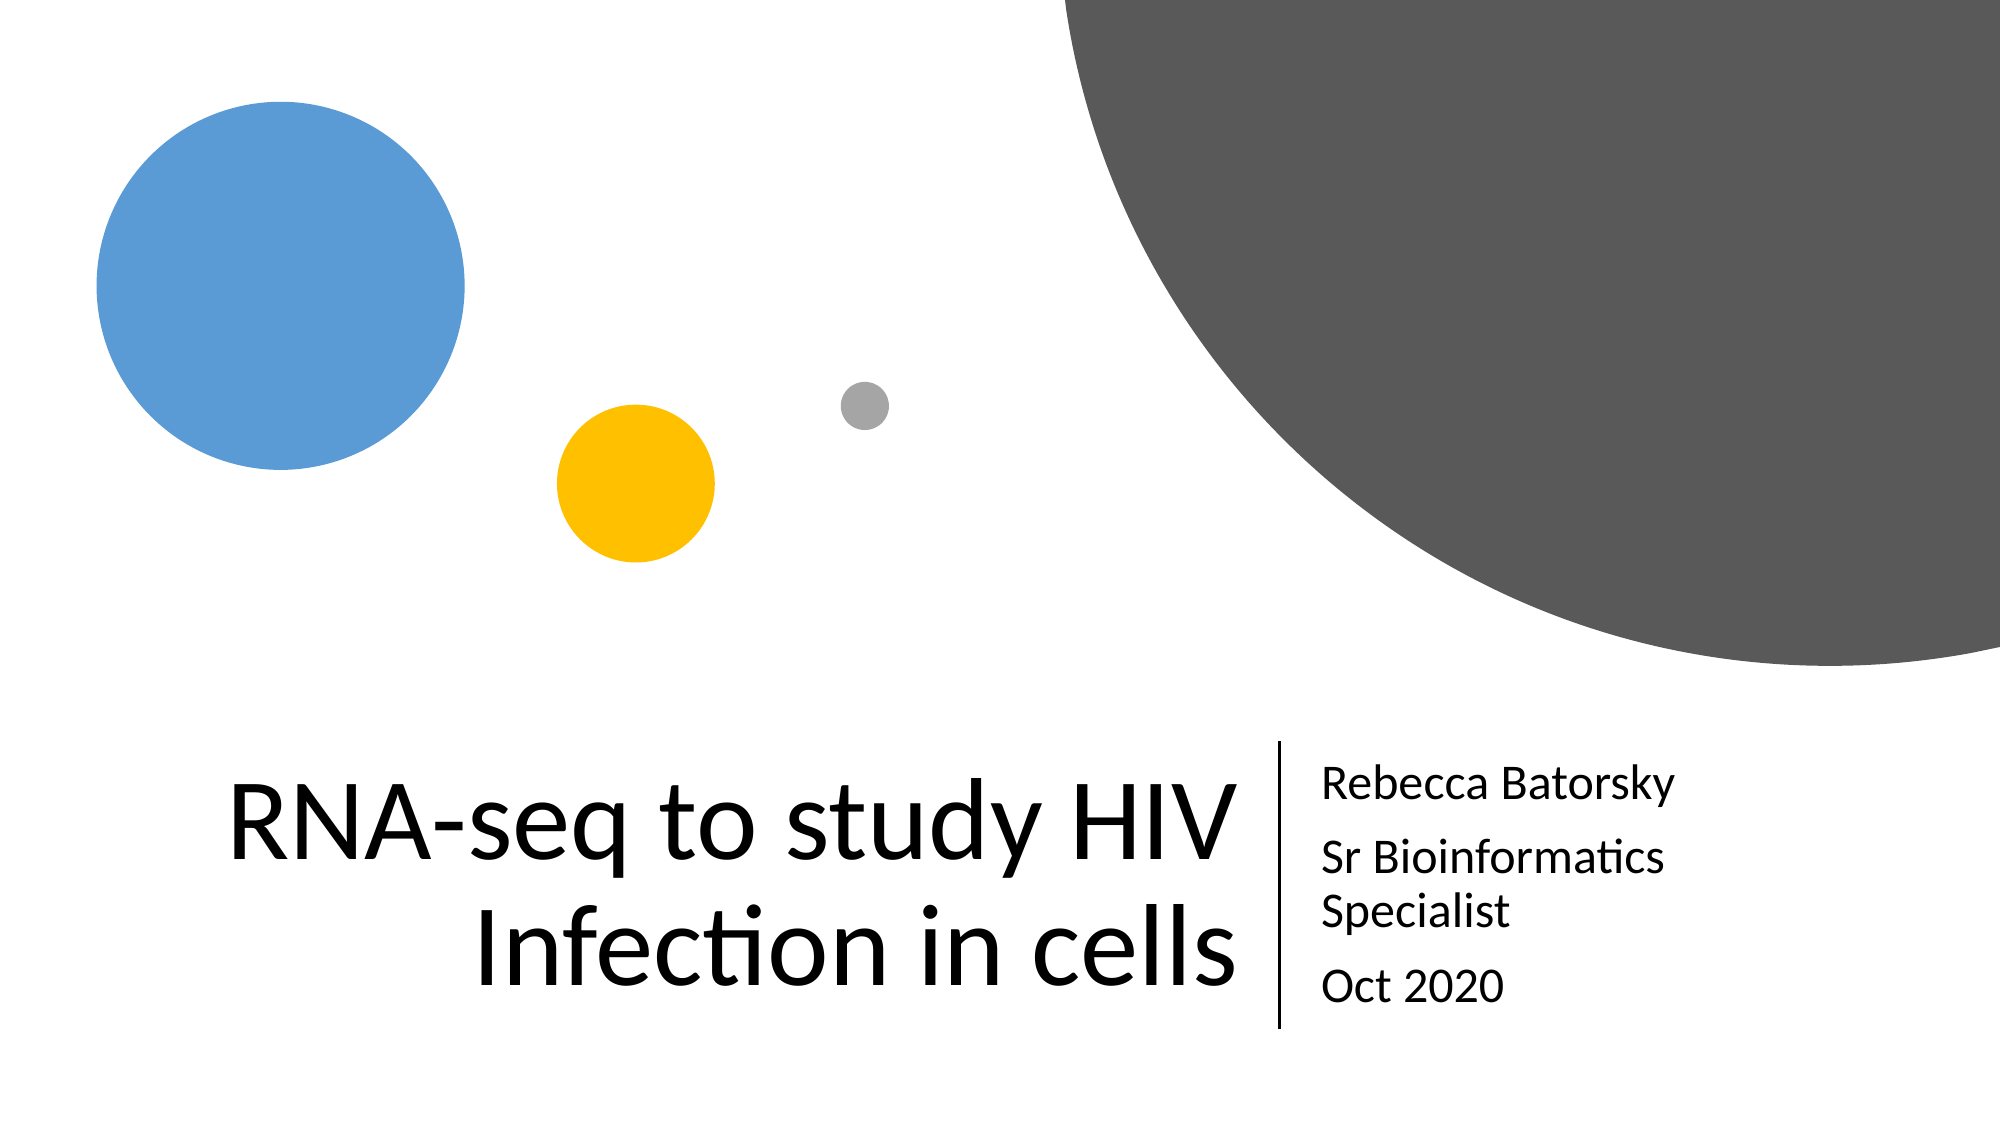

# RNA-seq to study HIV Infection in cells
Rebecca Batorsky
Sr Bioinformatics Specialist
Oct 2020